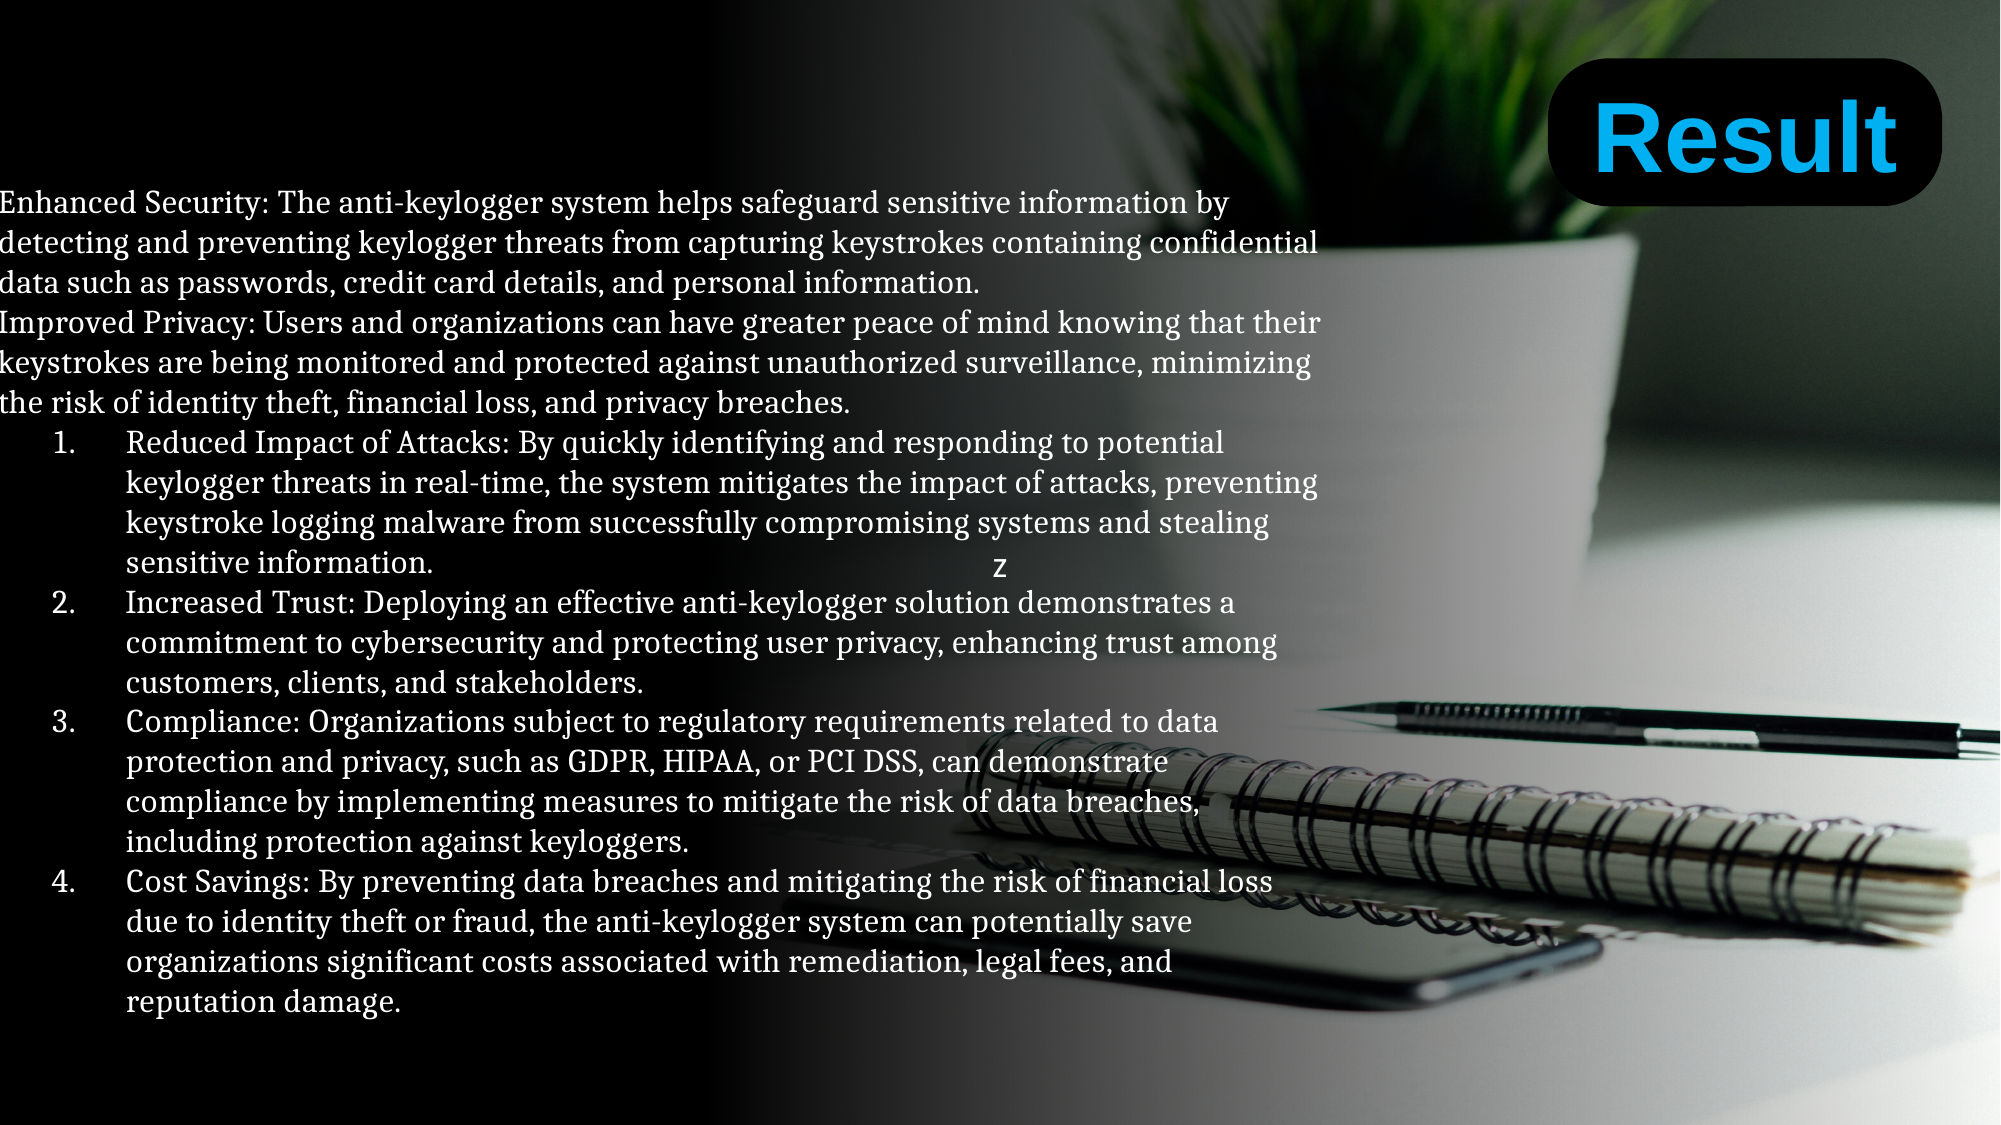

z
Result
Conclusion
Enhanced Security: The anti-keylogger system helps safeguard sensitive information by detecting and preventing keylogger threats from capturing keystrokes containing confidential data such as passwords, credit card details, and personal information.
Improved Privacy: Users and organizations can have greater peace of mind knowing that their keystrokes are being monitored and protected against unauthorized surveillance, minimizing the risk of identity theft, financial loss, and privacy breaches.
Reduced Impact of Attacks: By quickly identifying and responding to potential keylogger threats in real-time, the system mitigates the impact of attacks, preventing keystroke logging malware from successfully compromising systems and stealing sensitive information.
Increased Trust: Deploying an effective anti-keylogger solution demonstrates a commitment to cybersecurity and protecting user privacy, enhancing trust among customers, clients, and stakeholders.
Compliance: Organizations subject to regulatory requirements related to data protection and privacy, such as GDPR, HIPAA, or PCI DSS, can demonstrate compliance by implementing measures to mitigate the risk of data breaches, including protection against keyloggers.
Cost Savings: By preventing data breaches and mitigating the risk of financial loss due to identity theft or fraud, the anti-keylogger system can potentially save organizations significant costs associated with remediation, legal fees, and reputation damage.